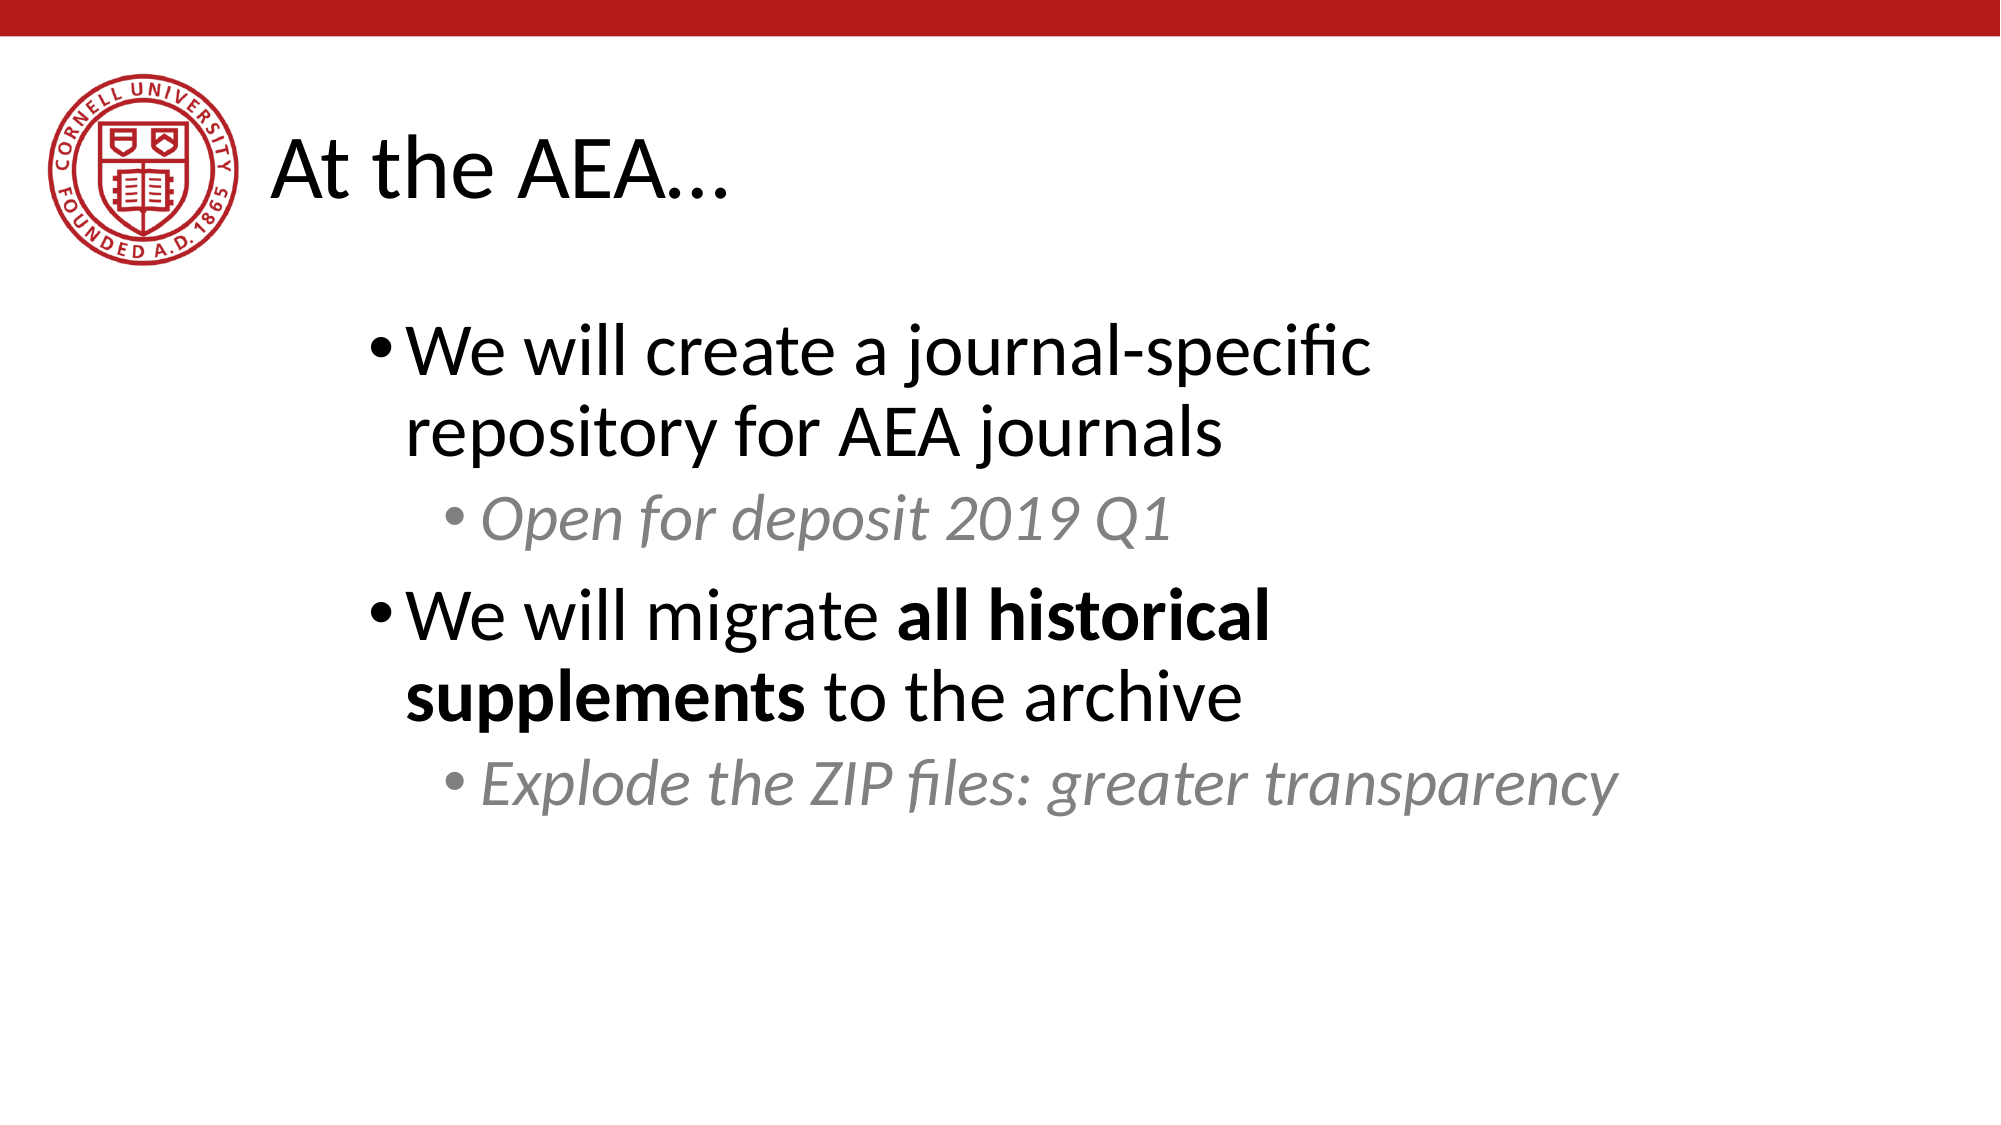

# At the AEA…
We will create a journal-specific repository for AEA journals
Open for deposit 2019 Q1
We will migrate all historical supplements to the archive
Explode the ZIP files: greater transparency